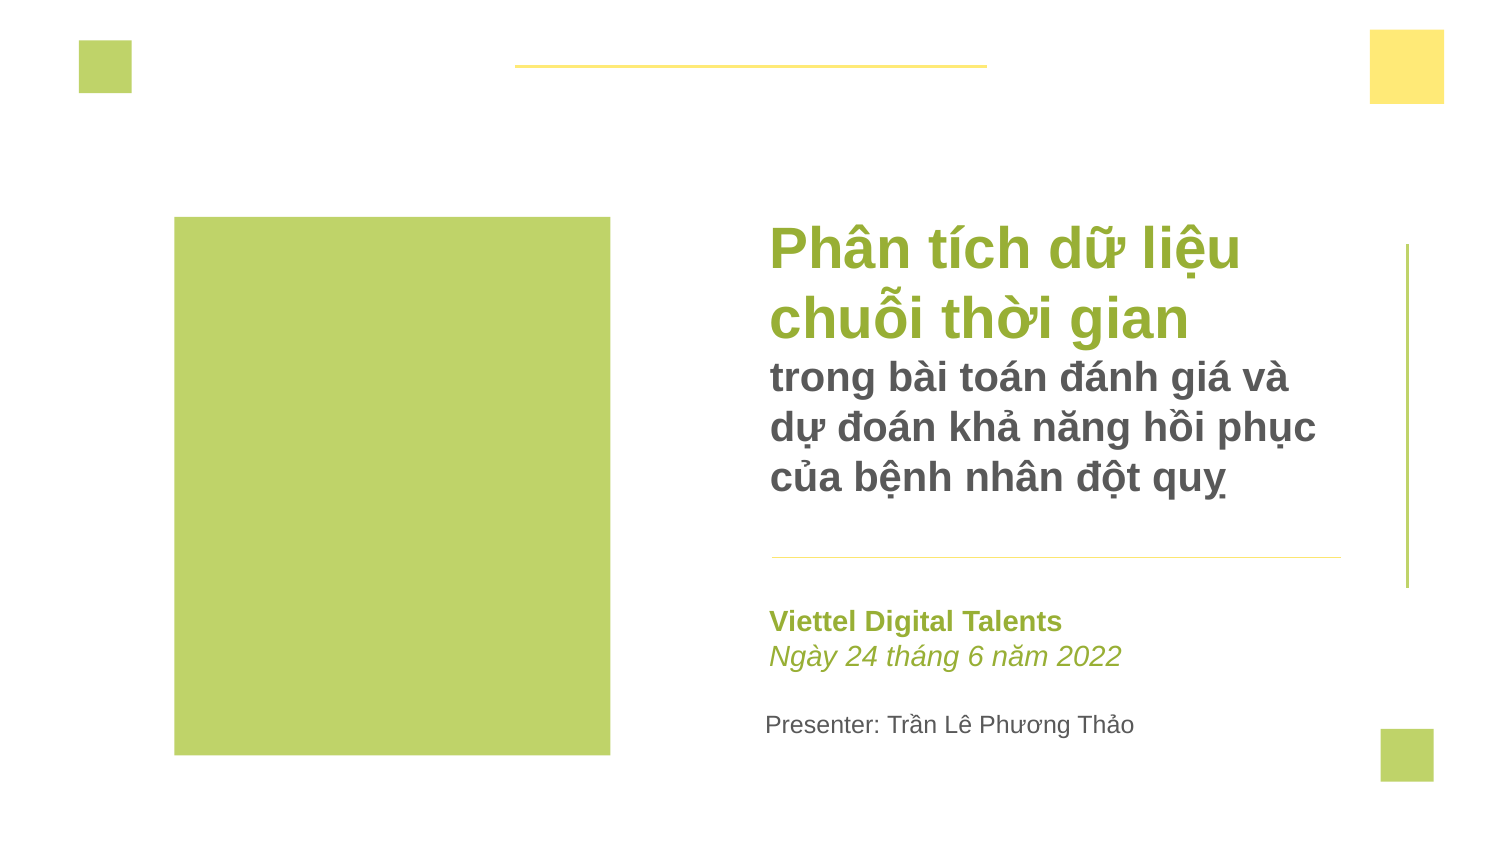

# Phân tích dữ liệu chuỗi thời gian trong bài toán đánh giá và dự đoán khả năng hồi phục của bệnh nhân đột quỵ
Viettel Digital Talents
Ngày 24 tháng 6 năm 2022
Presenter: Trần Lê Phương Thảo